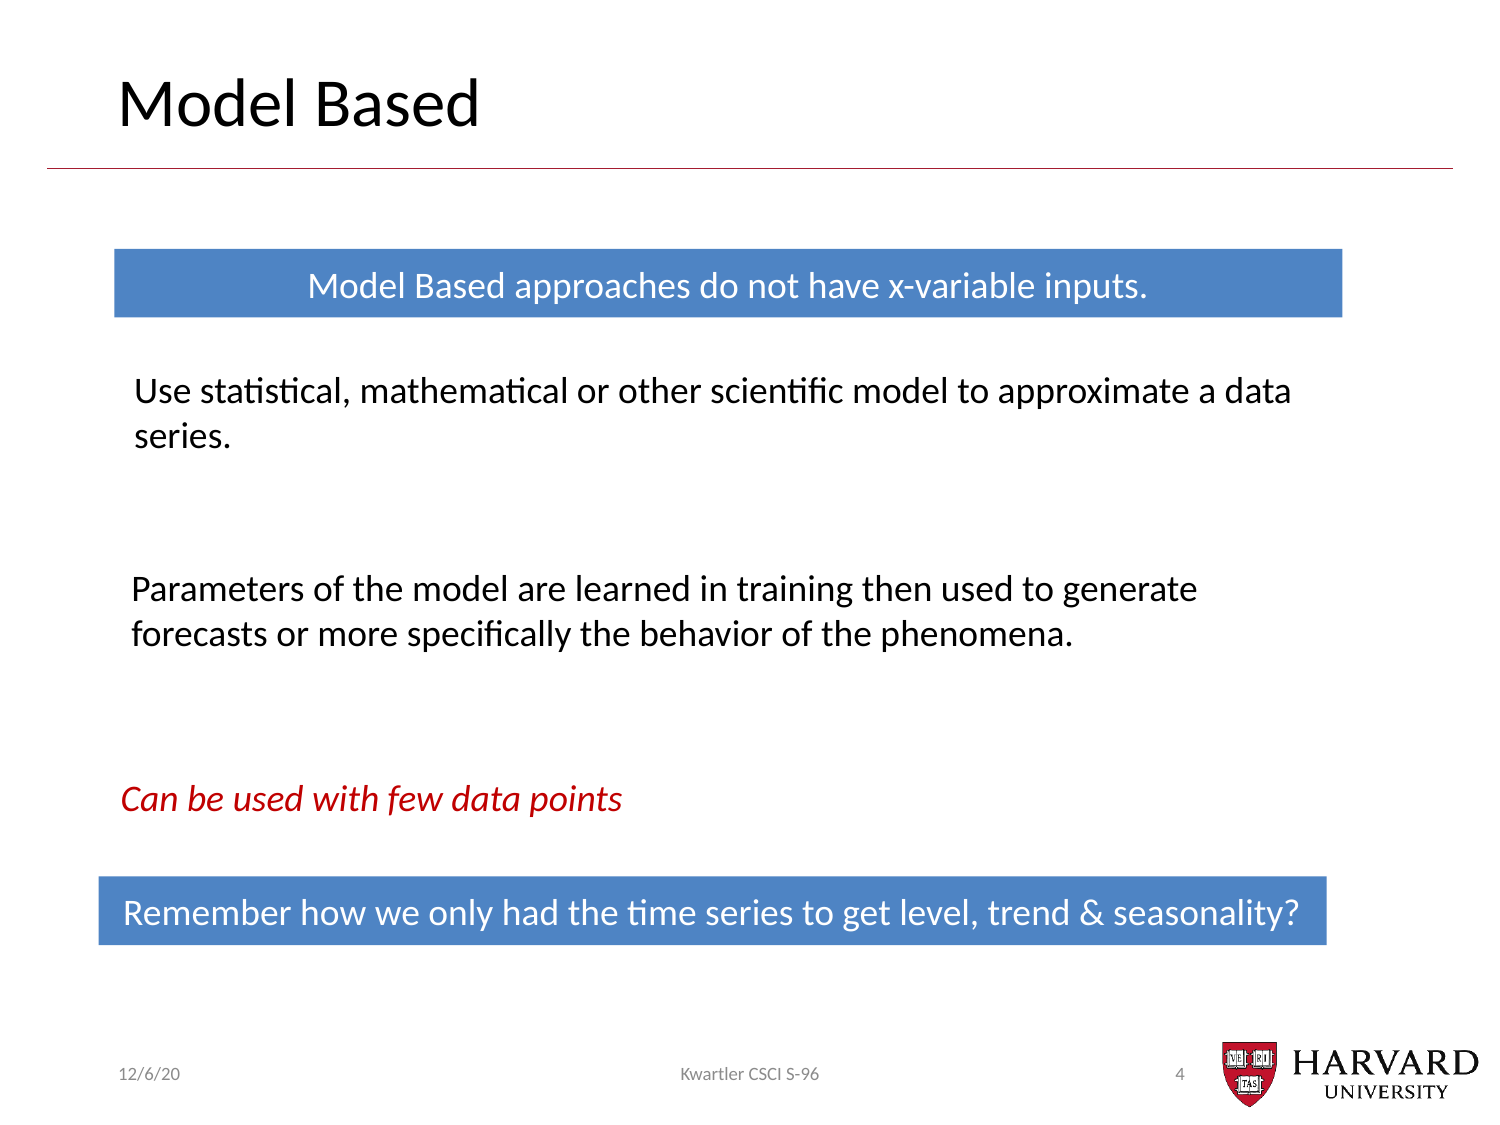

# Model Based
Model Based approaches do not have x-variable inputs.
Use statistical, mathematical or other scientific model to approximate a data series.
Parameters of the model are learned in training then used to generate forecasts or more specifically the behavior of the phenomena.
Can be used with few data points
Remember how we only had the time series to get level, trend & seasonality?
12/6/20
Kwartler CSCI S-96
4